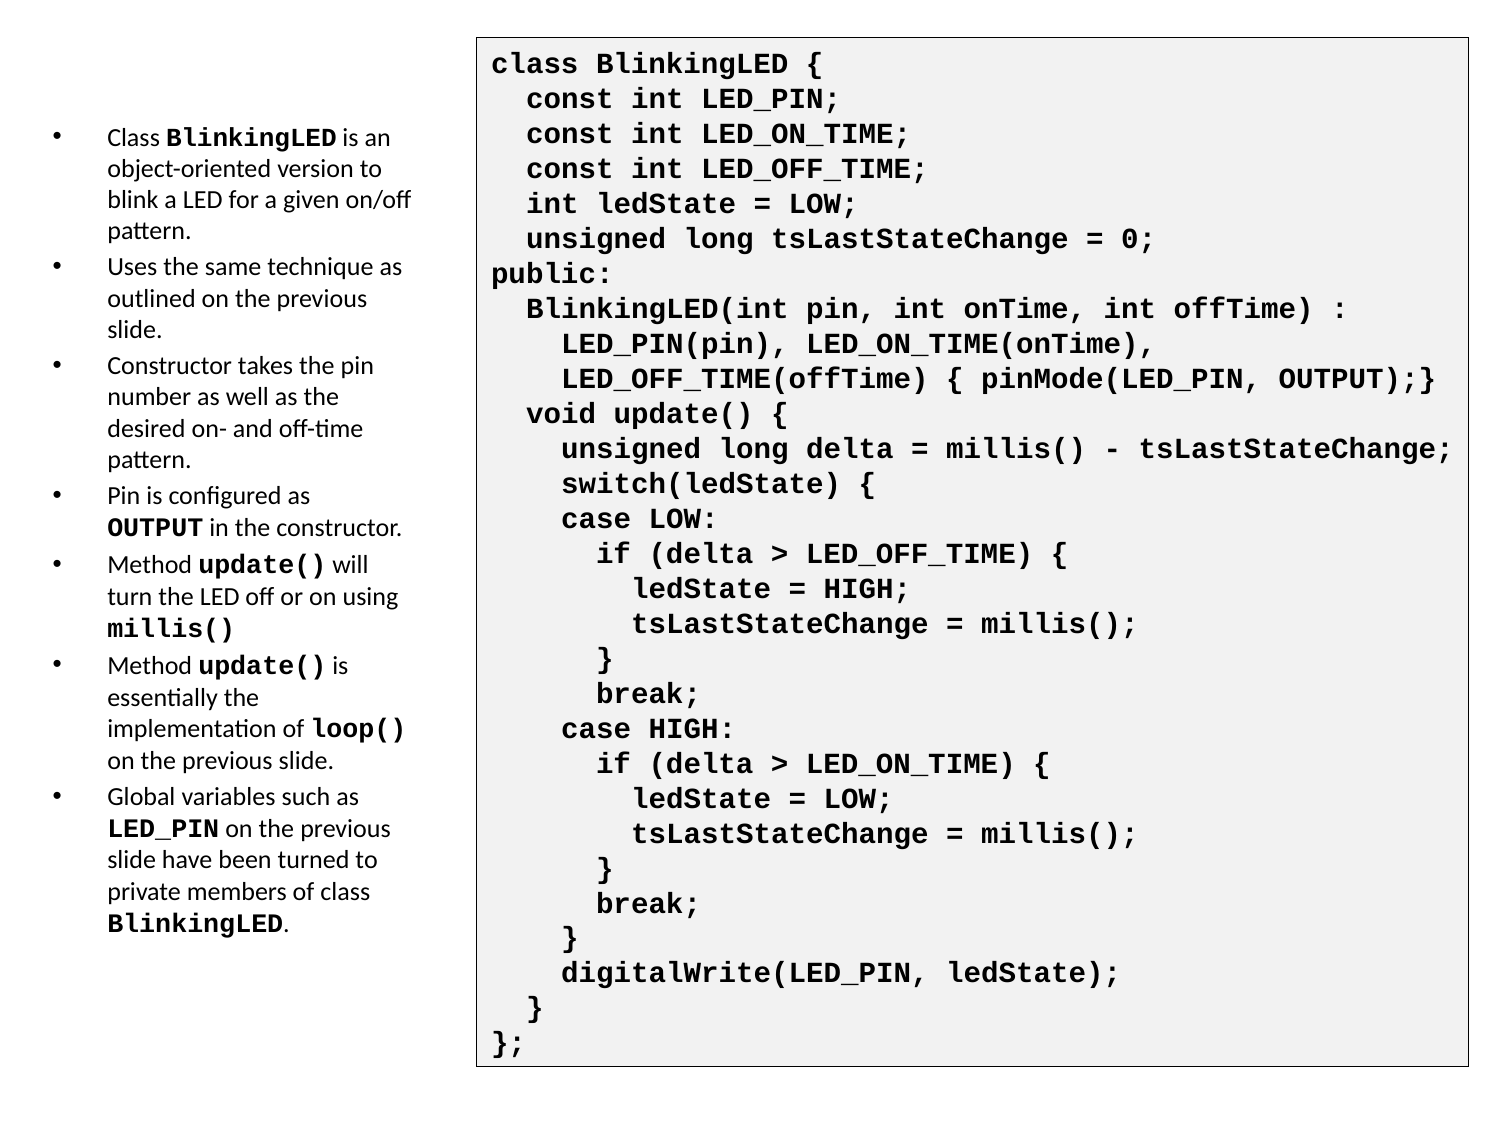

class BlinkingLED {
  const int LED_PIN;
  const int LED_ON_TIME;
  const int LED_OFF_TIME;
  int ledState = LOW;
  unsigned long tsLastStateChange = 0;
public:
  BlinkingLED(int pin, int onTime, int offTime) :
    LED_PIN(pin), LED_ON_TIME(onTime),
    LED_OFF_TIME(offTime) { pinMode(LED_PIN, OUTPUT);}
  void update() {
    unsigned long delta = millis() - tsLastStateChange;
    switch(ledState) {
    case LOW:
      if (delta > LED_OFF_TIME) {
        ledState = HIGH;
        tsLastStateChange = millis();
      }
      break;
    case HIGH:
      if (delta > LED_ON_TIME) {
        ledState = LOW;
        tsLastStateChange = millis();
      }
      break;
    }
    digitalWrite(LED_PIN, ledState);
  }
};
Class BlinkingLED is an object-oriented version to blink a LED for a given on/off pattern.
Uses the same technique as outlined on the previous slide.
Constructor takes the pin number as well as the desired on- and off-time pattern.
Pin is configured as OUTPUT in the constructor.
Method update() will turn the LED off or on using millis()
Method update() is essentially the implementation of loop() on the previous slide.
Global variables such as LED_PIN on the previous slide have been turned to private members of class BlinkingLED.